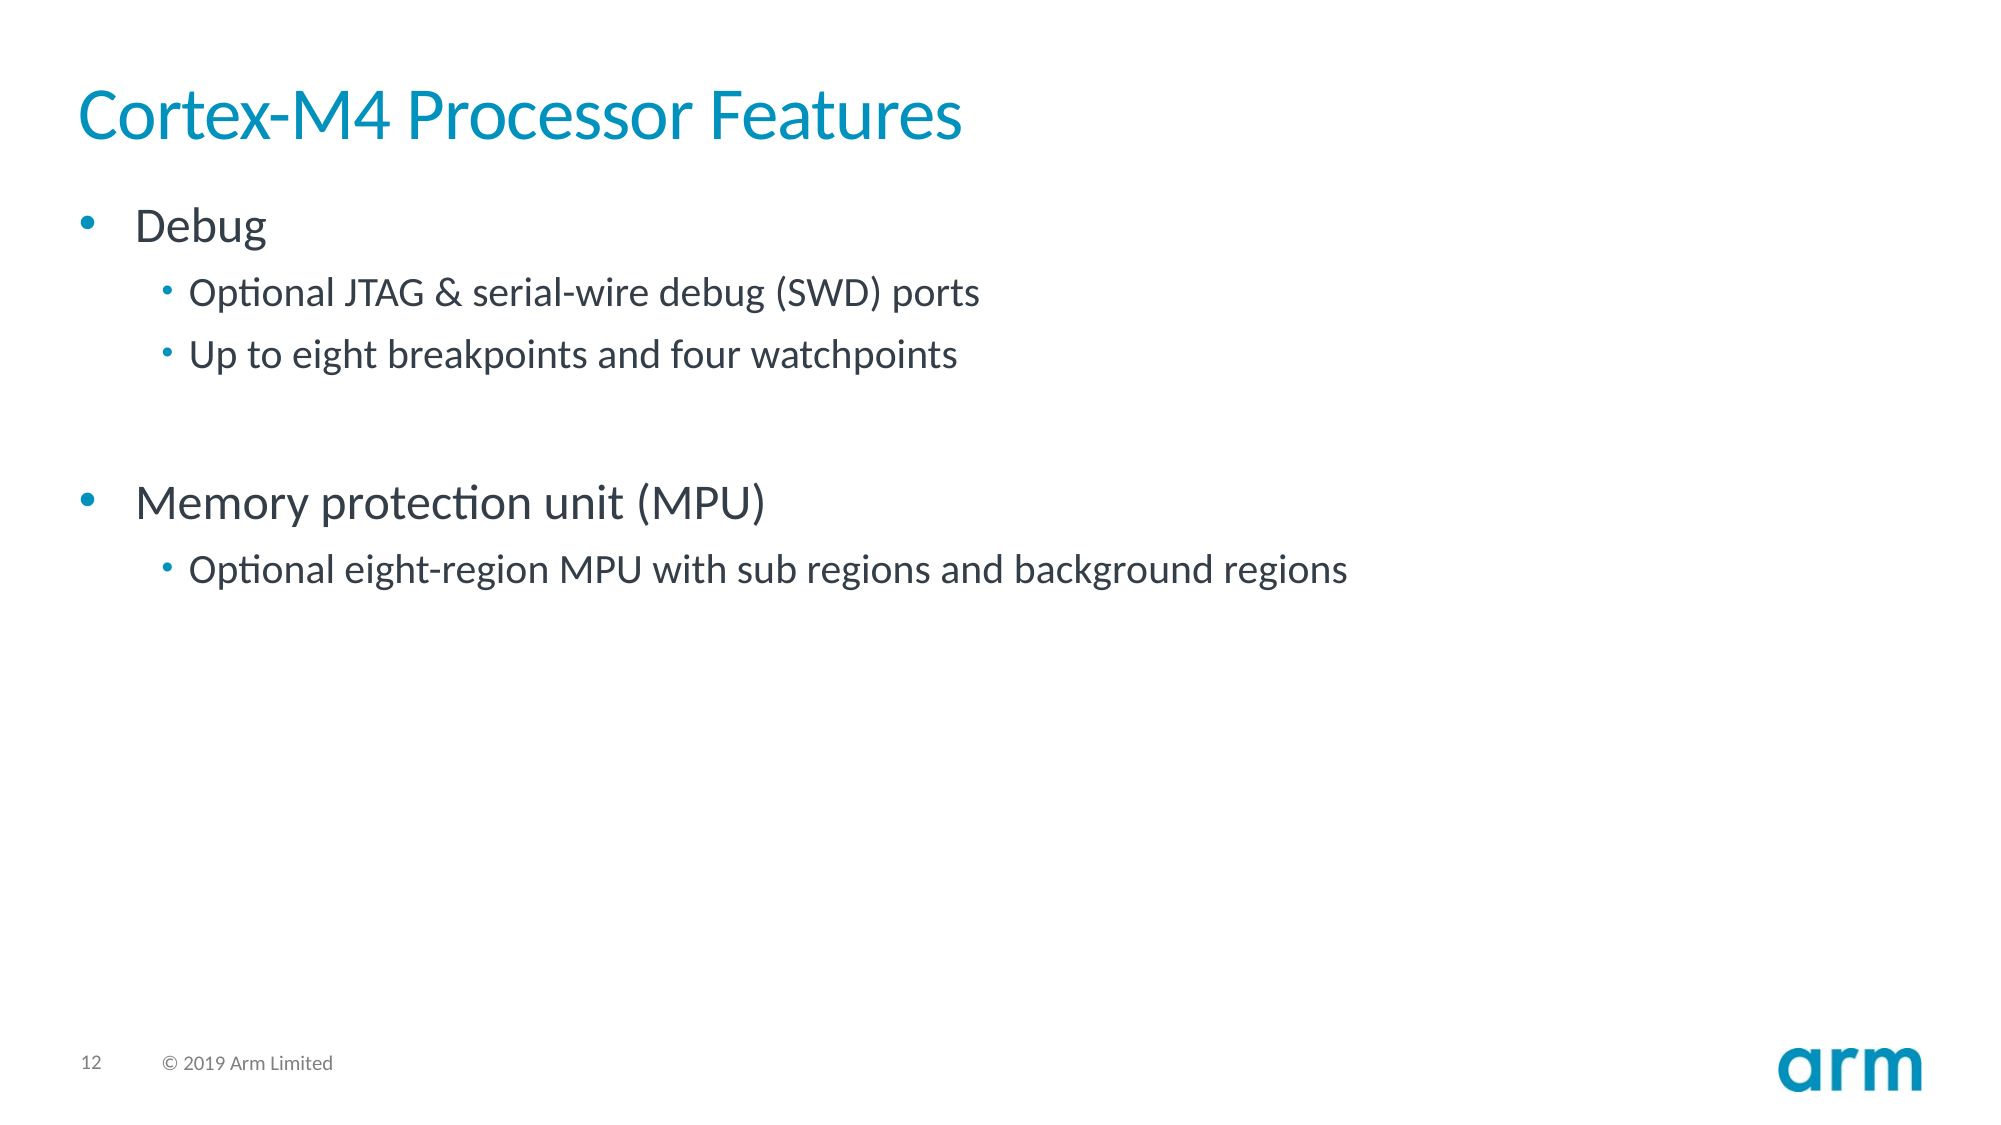

# Cortex-M4 Processor Features
Debug
Optional JTAG & serial-wire debug (SWD) ports
Up to eight breakpoints and four watchpoints

Memory protection unit (MPU)
Optional eight-region MPU with sub regions and background regions